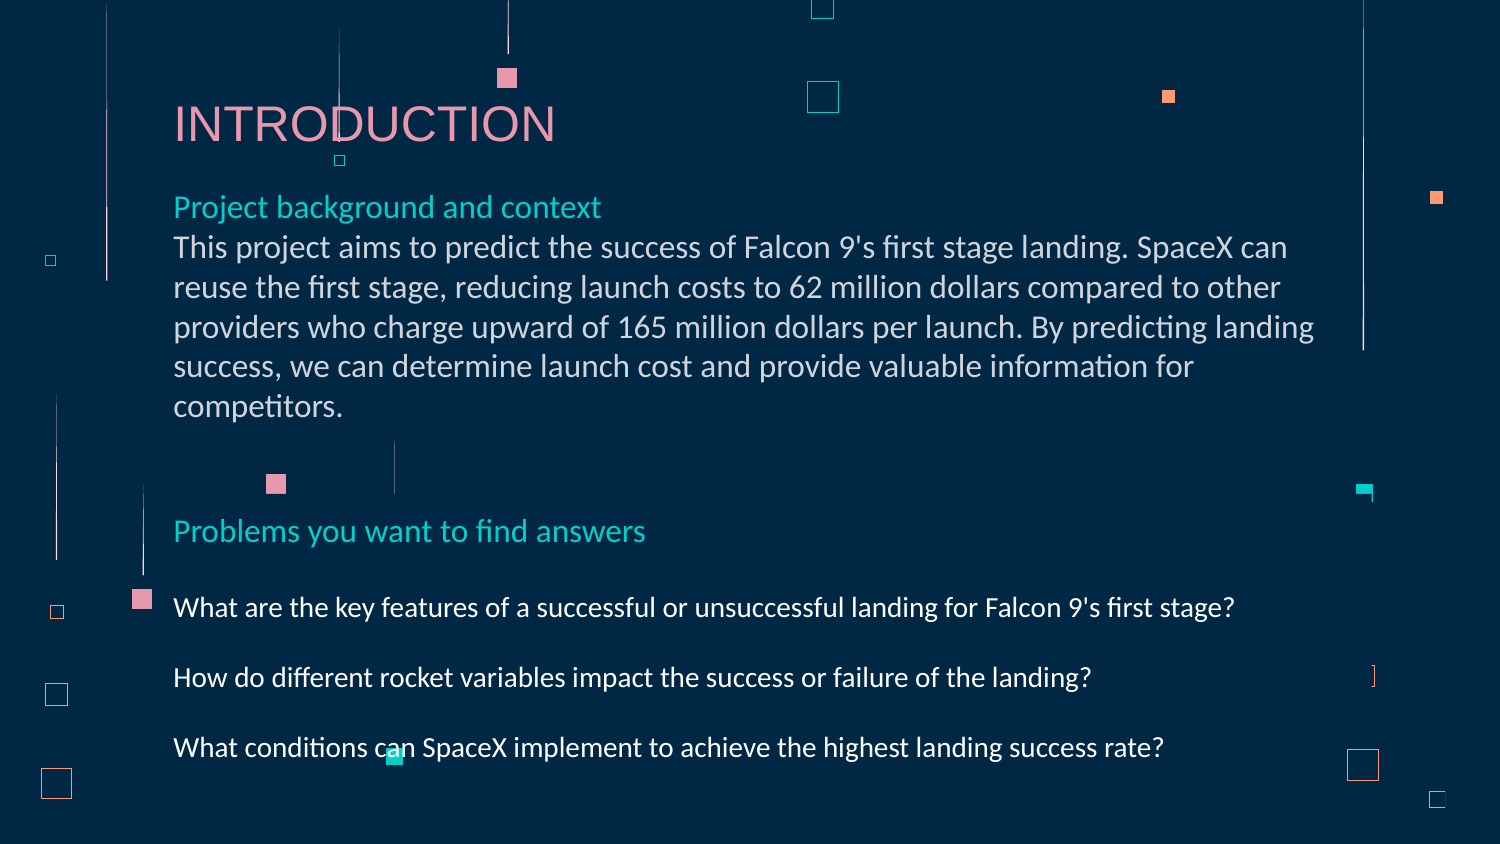

INTRODUCTION
Project background and context
This project aims to predict the success of Falcon 9's first stage landing. SpaceX can reuse the first stage, reducing launch costs to 62 million dollars compared to other providers who charge upward of 165 million dollars per launch. By predicting landing success, we can determine launch cost and provide valuable information for competitors.
# Problems you want to find answers What are the key features of a successful or unsuccessful landing for Falcon 9's first stage? How do different rocket variables impact the success or failure of the landing? What conditions can SpaceX implement to achieve the highest landing success rate?